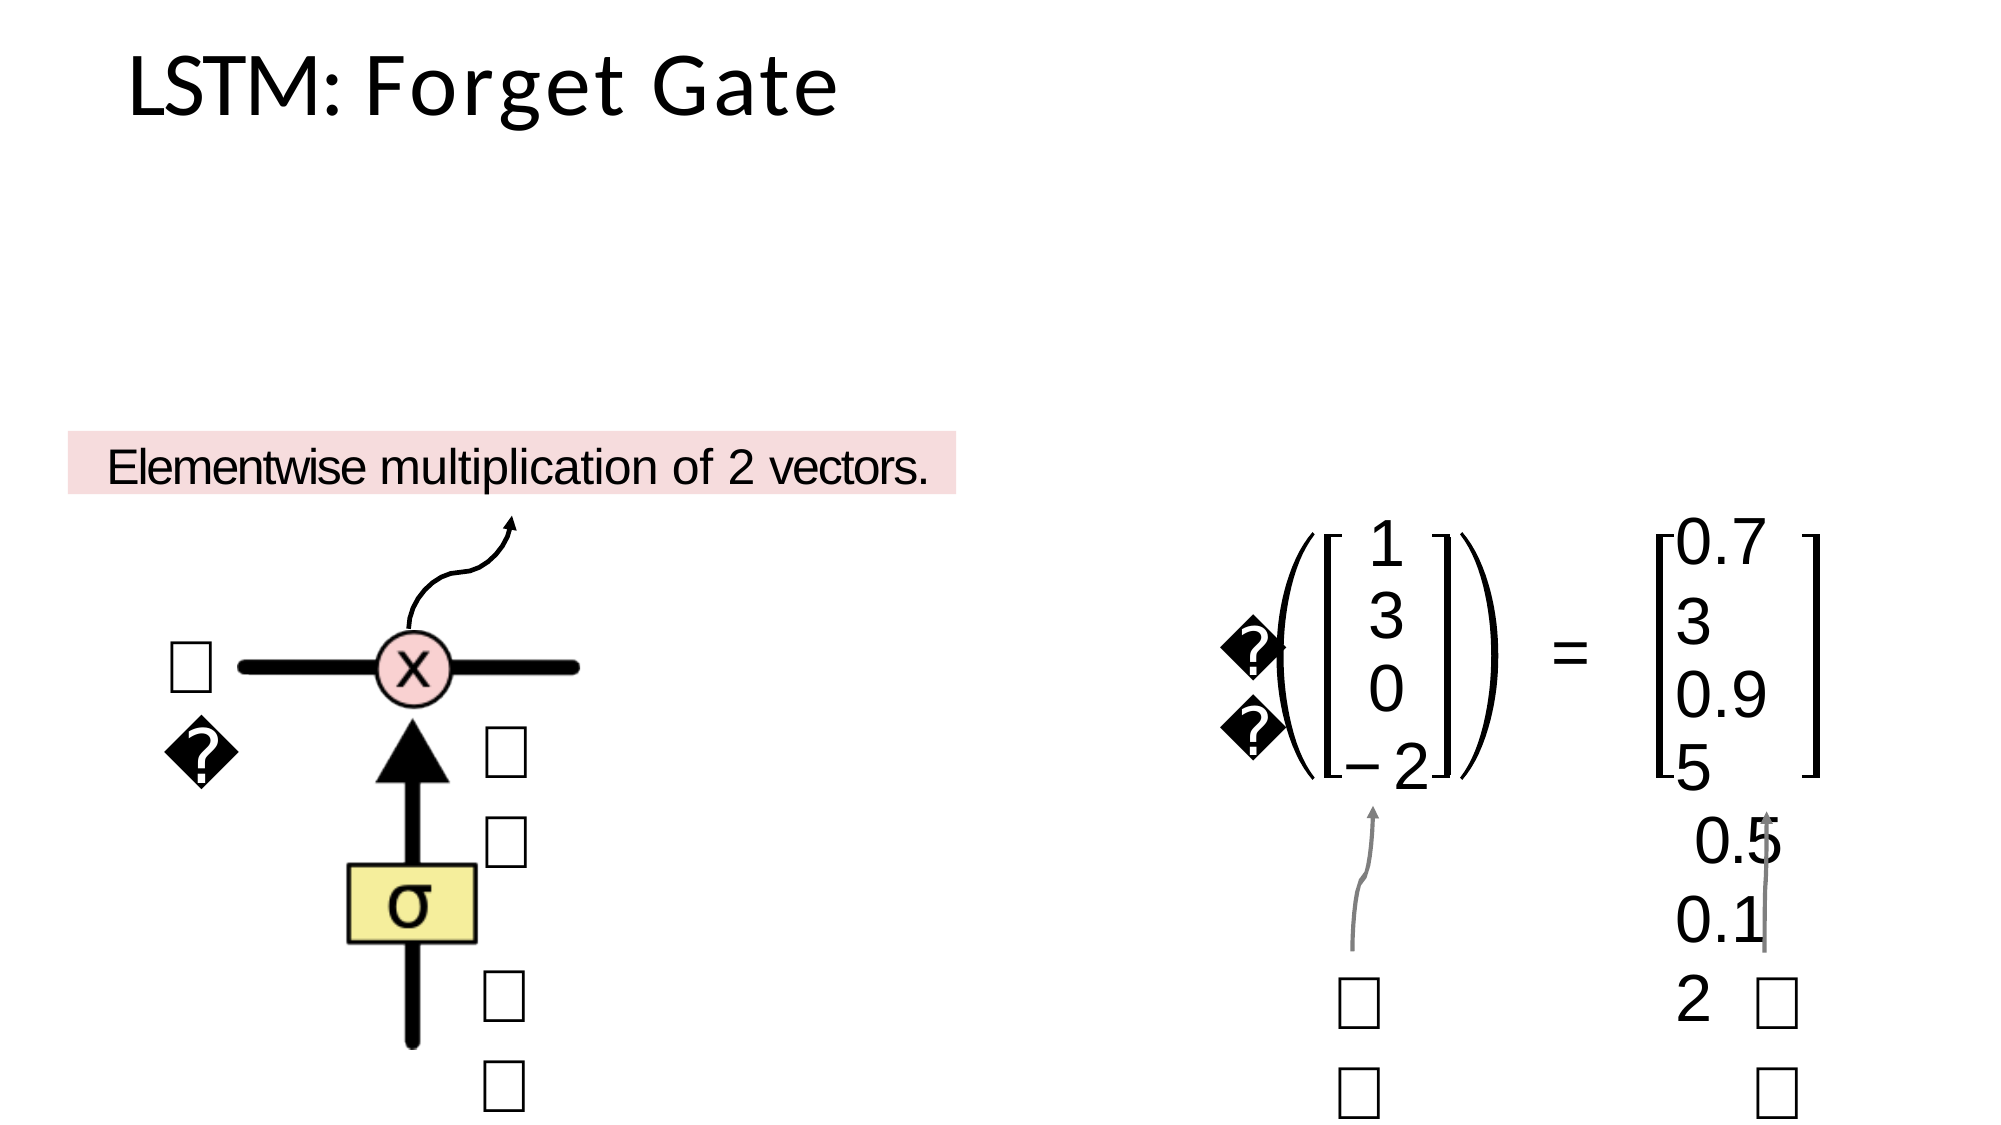

# LSTM: Forget Gate
Elementwise multiplication of 2 vectors.
0.73
0.95
0.5
0.12
1
3
0
−2

𝜎
=
𝐜

𝐟

𝐚
𝐚
𝐟